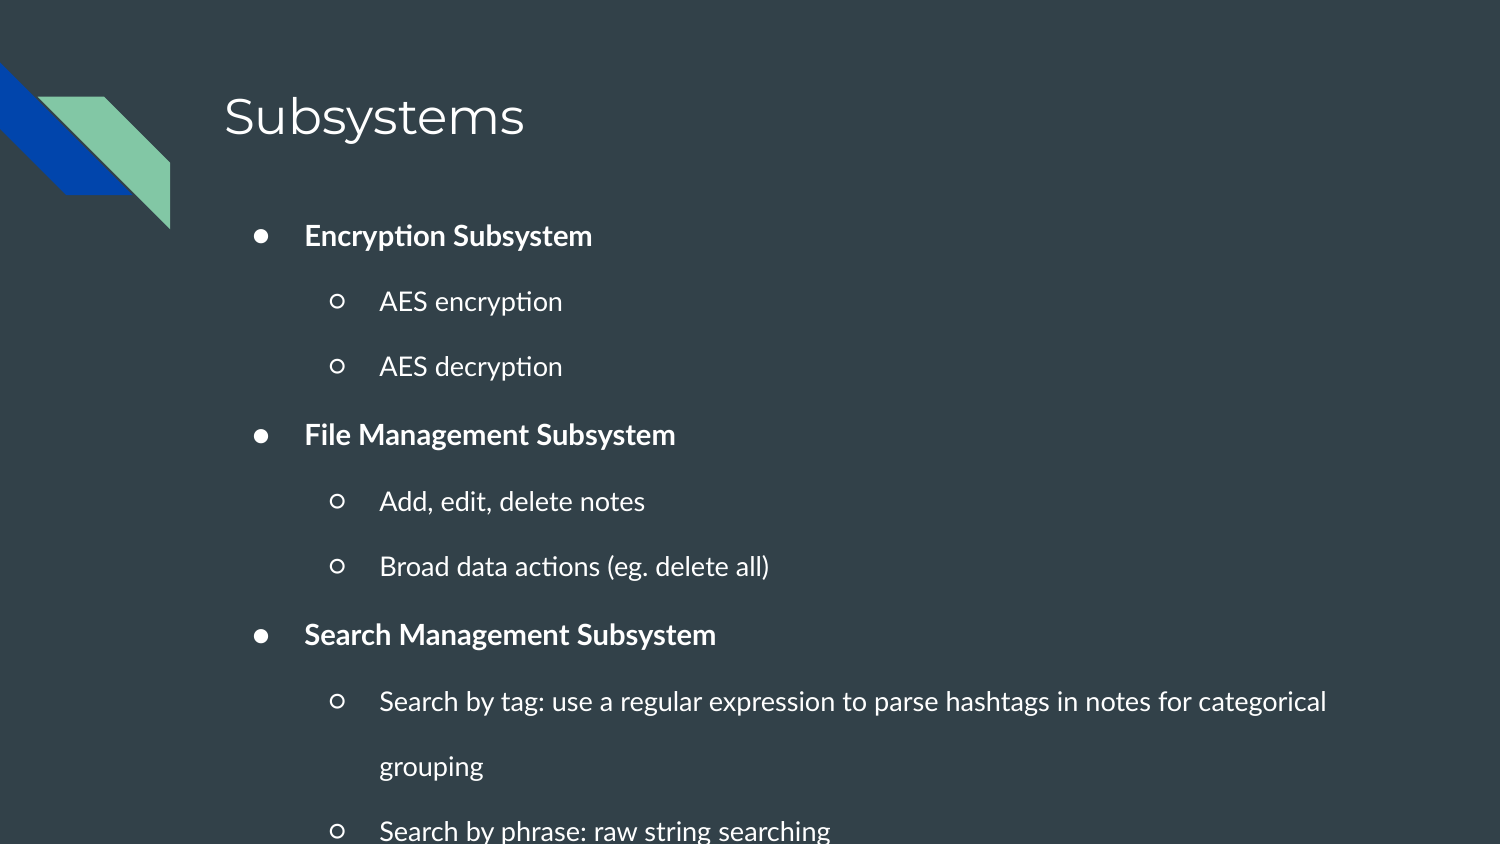

# Subsystems
Encryption Subsystem
AES encryption
AES decryption
File Management Subsystem
Add, edit, delete notes
Broad data actions (eg. delete all)
Search Management Subsystem
Search by tag: use a regular expression to parse hashtags in notes for categorical grouping
Search by phrase: raw string searching